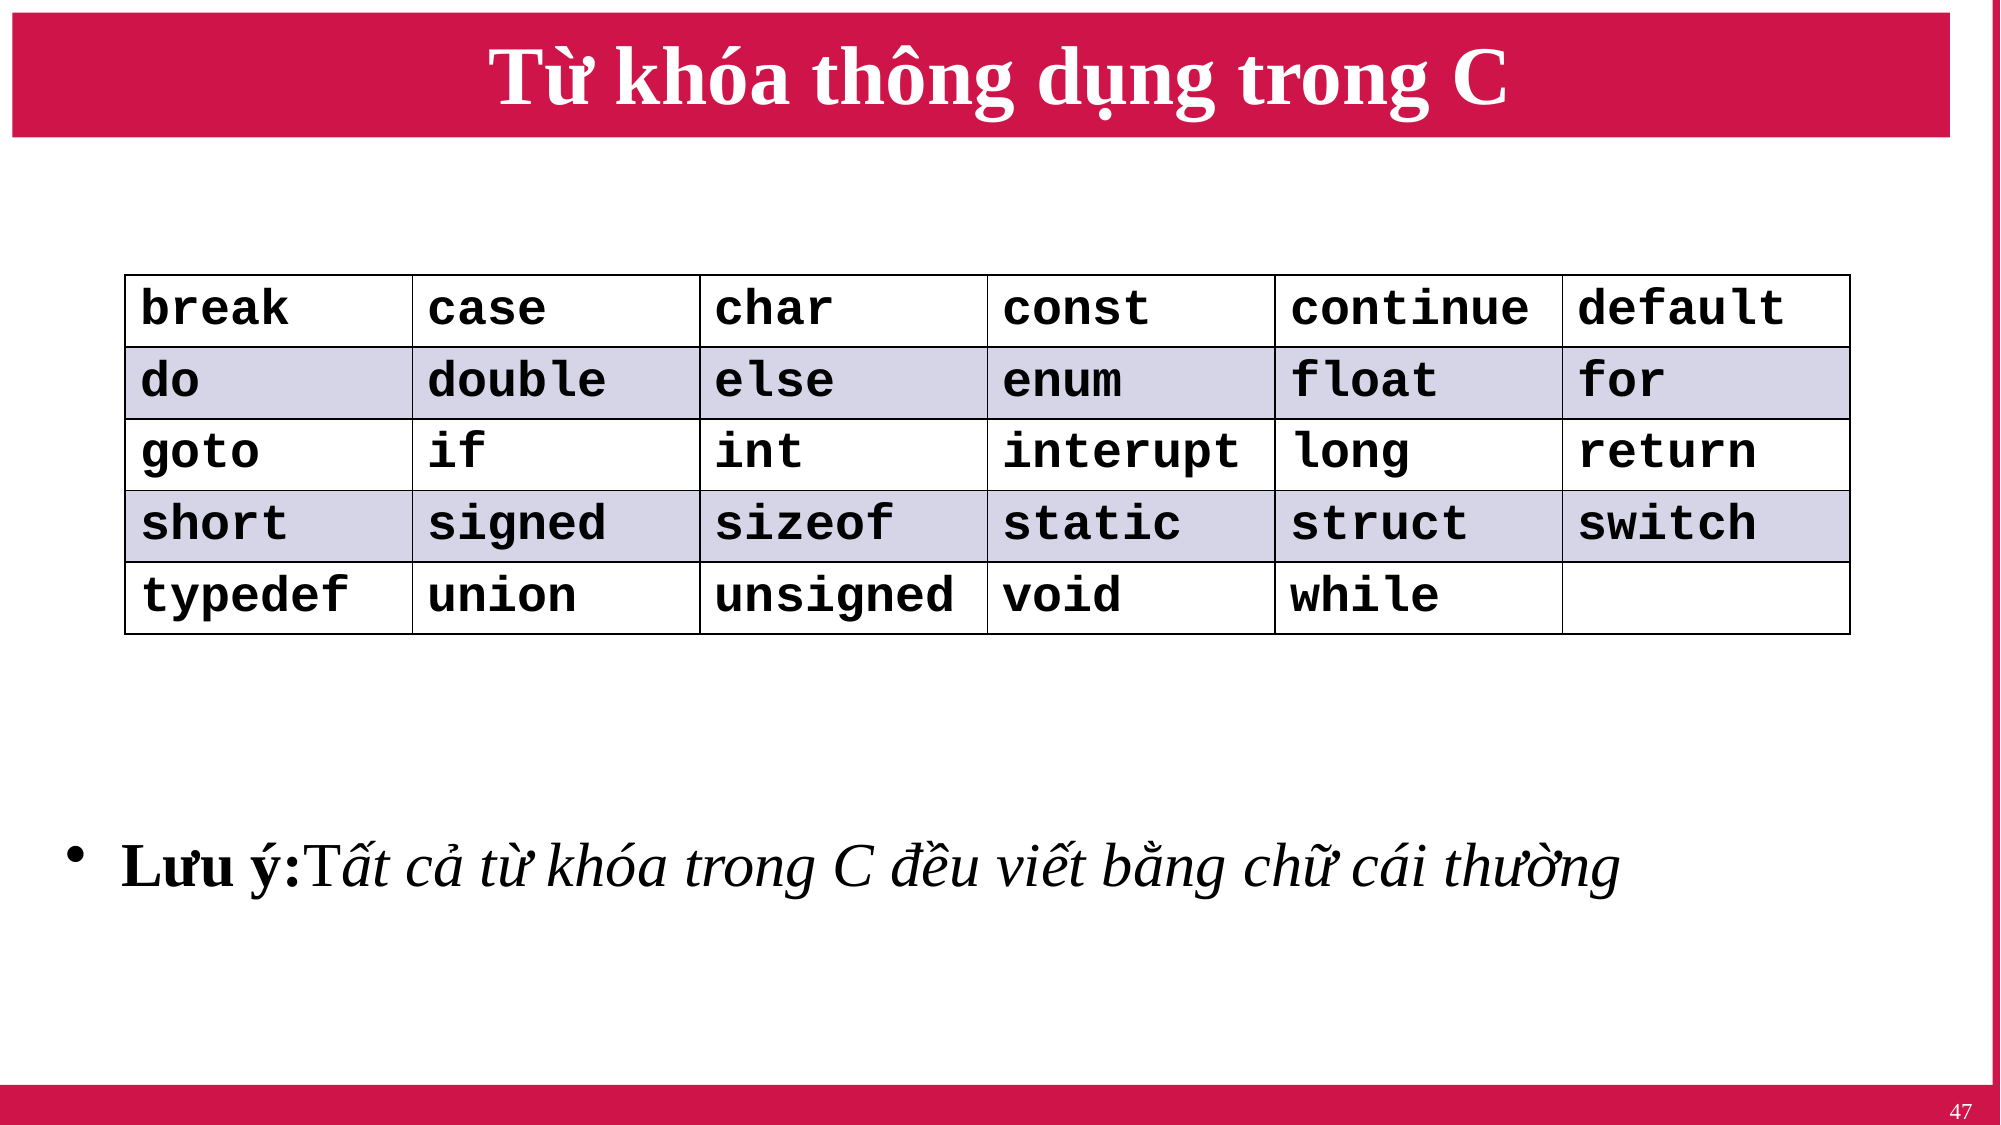

# Từ khóa thông dụng trong C

Lưu ý:Tất cả từ khóa trong C đều viết bằng chữ cái thường
| break | case | char | const | continue | default |
| --- | --- | --- | --- | --- | --- |
| do | double | else | enum | float | for |
| goto | if | int | interupt | long | return |
| short | signed | sizeof | static | struct | switch |
| typedef | union | unsigned | void | while |  |
47